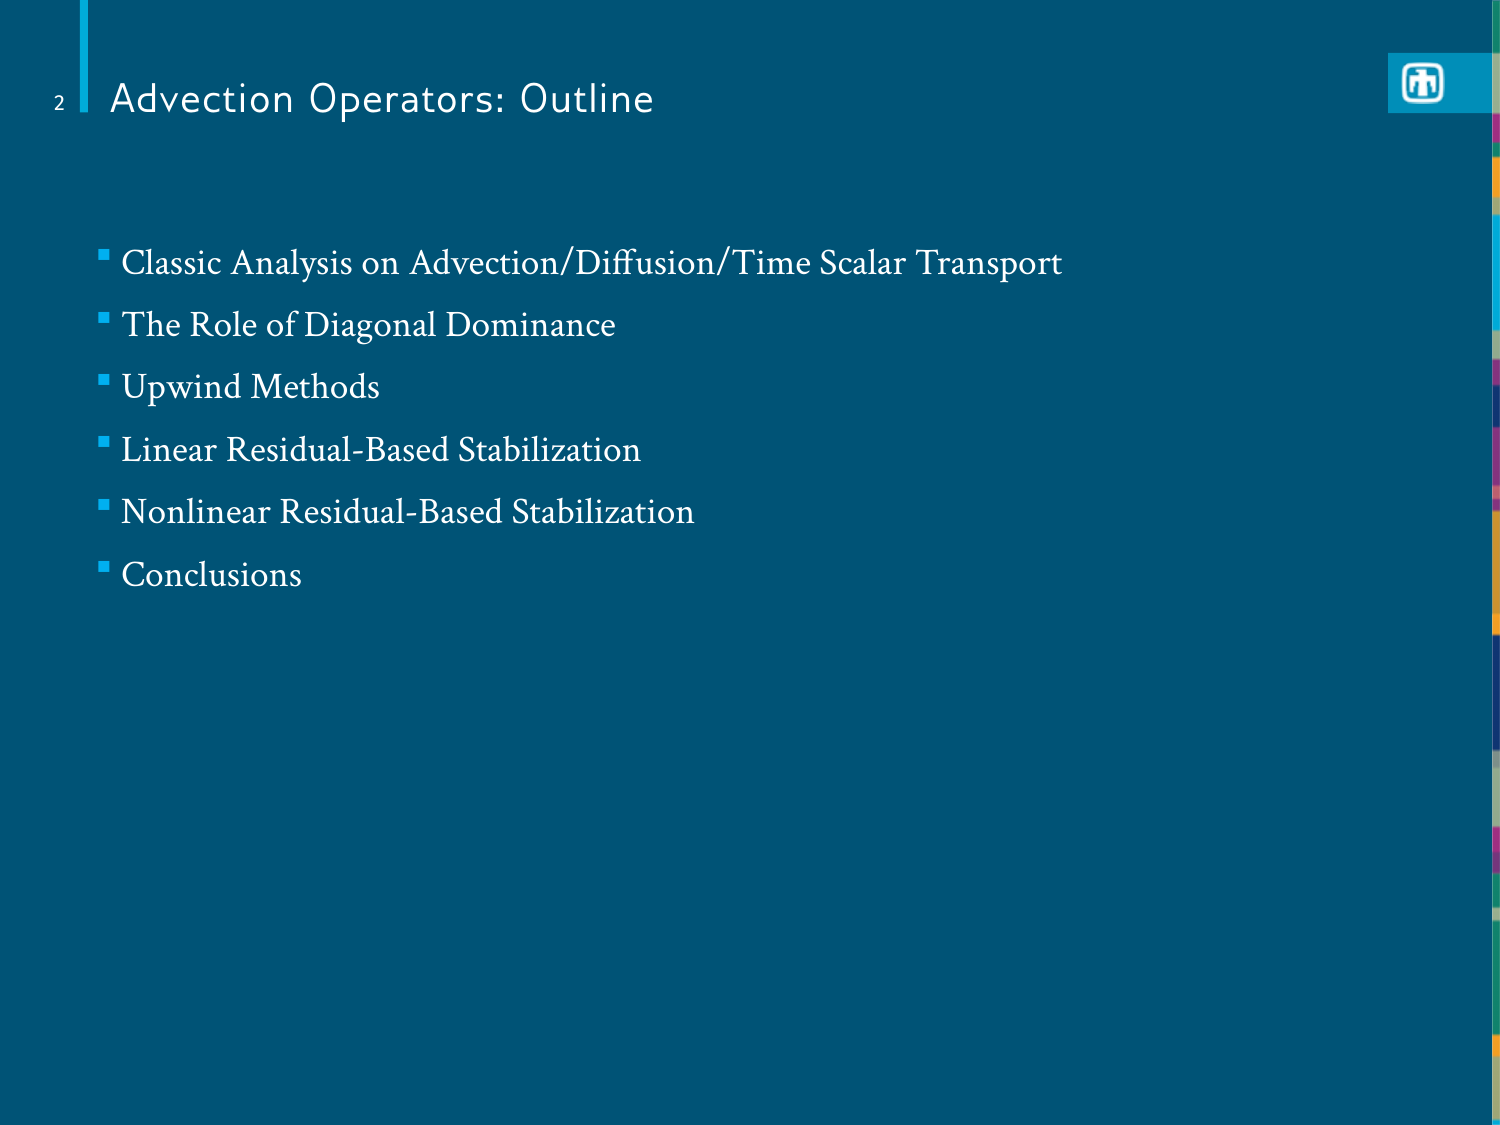

# Advection Operators: Outline
2
 Classic Analysis on Advection/Diffusion/Time Scalar Transport
 The Role of Diagonal Dominance
 Upwind Methods
 Linear Residual-Based Stabilization
 Nonlinear Residual-Based Stabilization
 Conclusions